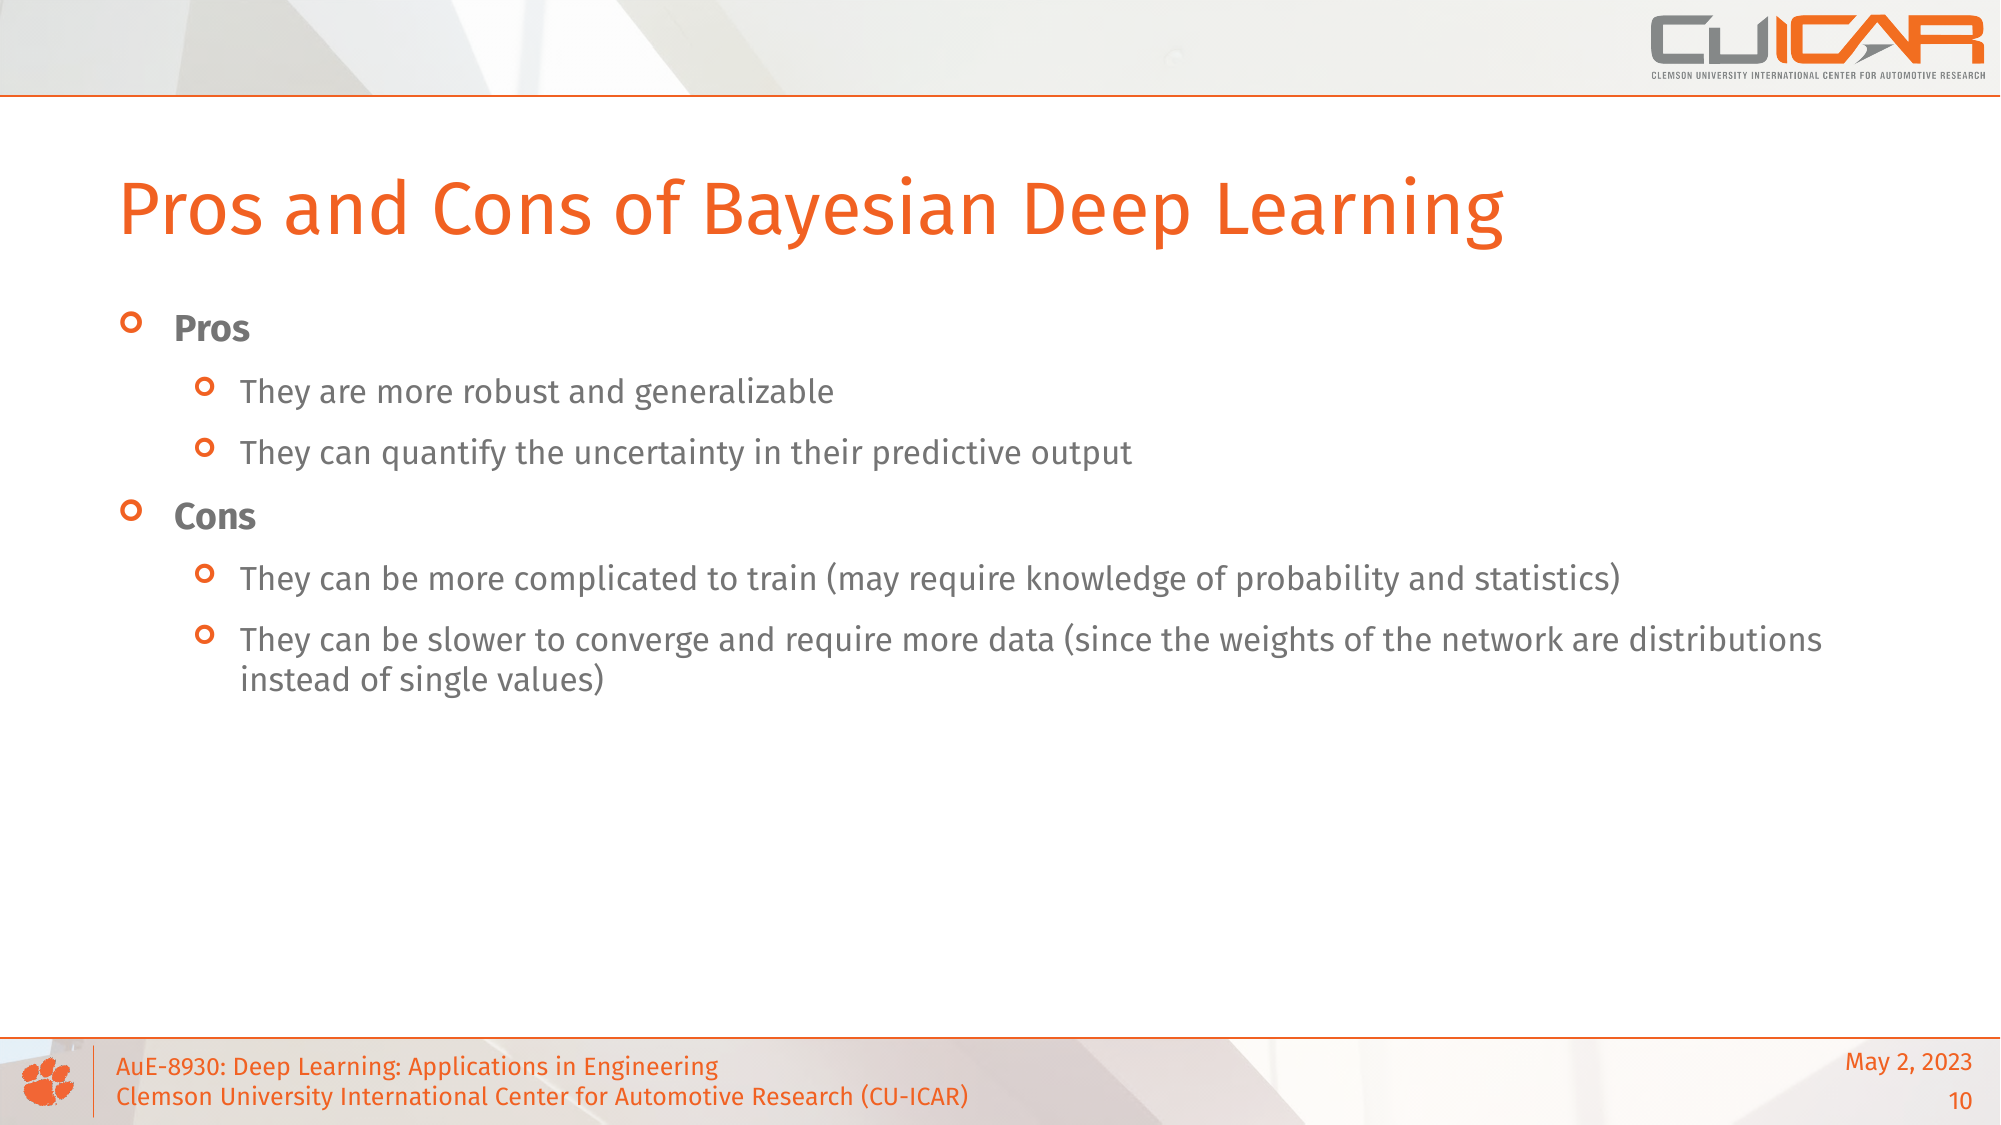

# Pros and Cons of Bayesian Deep Learning
Pros
They are more robust and generalizable
They can quantify the uncertainty in their predictive output
Cons
They can be more complicated to train (may require knowledge of probability and statistics)
They can be slower to converge and require more data (since the weights of the network are distributions instead of single values)
May 2, 2023
10